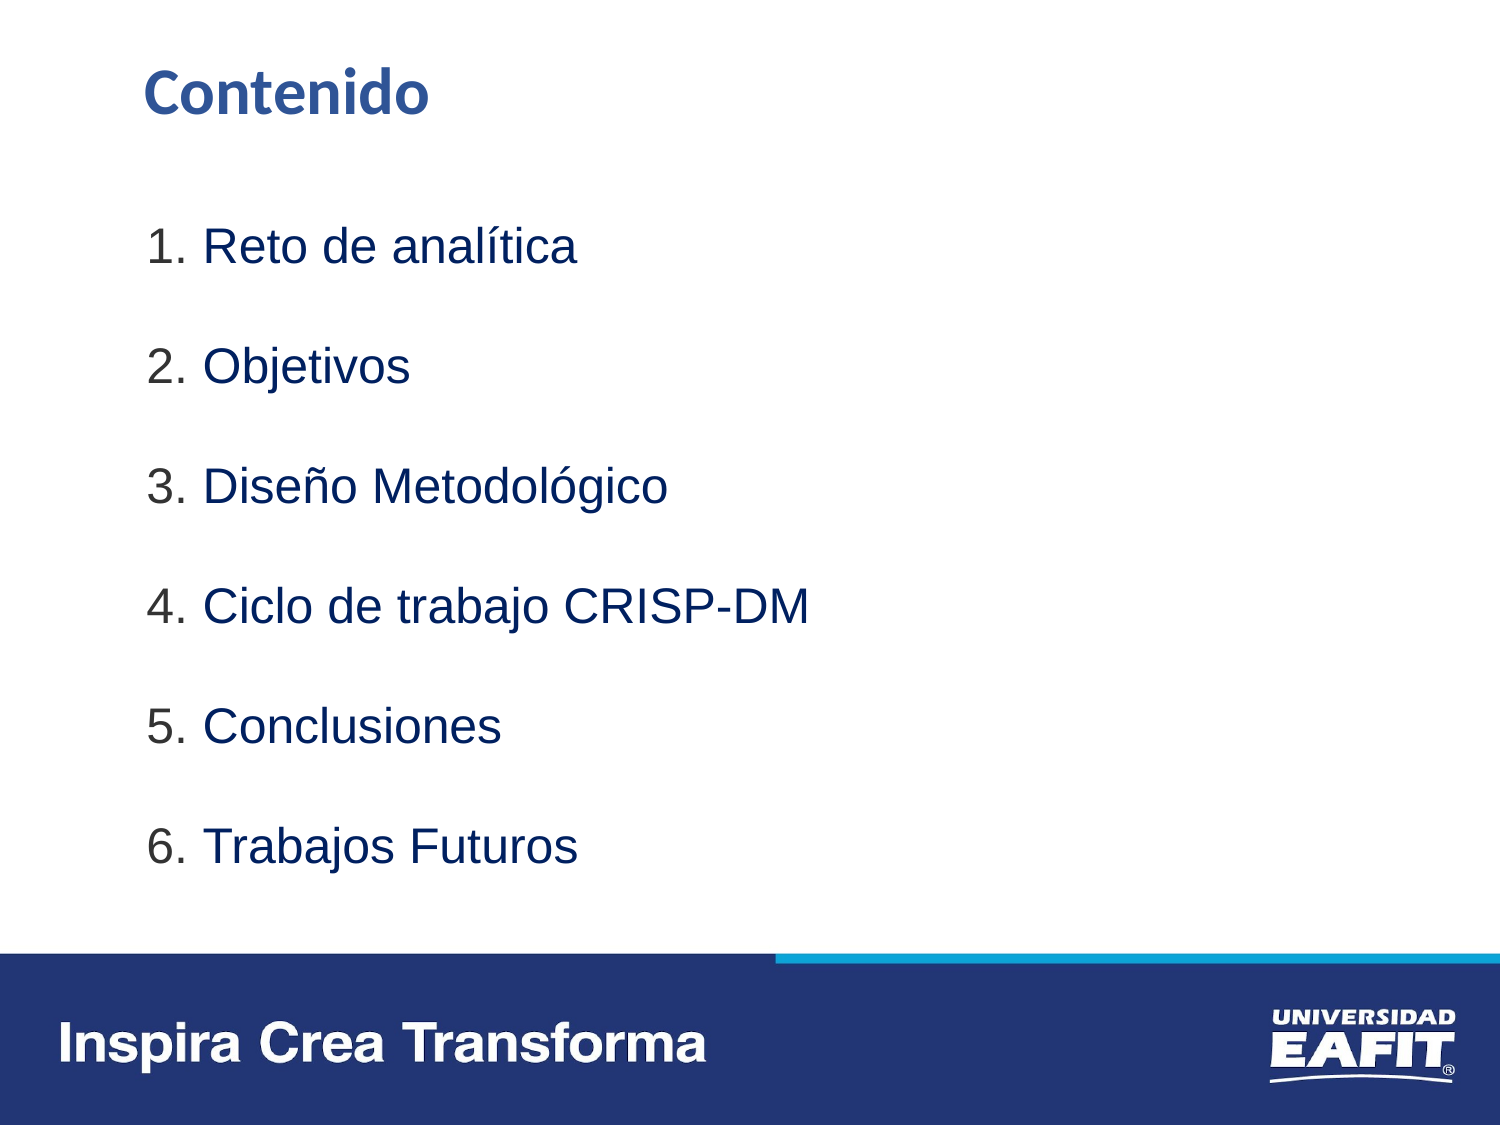

Contenido
Reto de analítica
Objetivos
Diseño Metodológico
Ciclo de trabajo CRISP-DM
Conclusiones
Trabajos Futuros